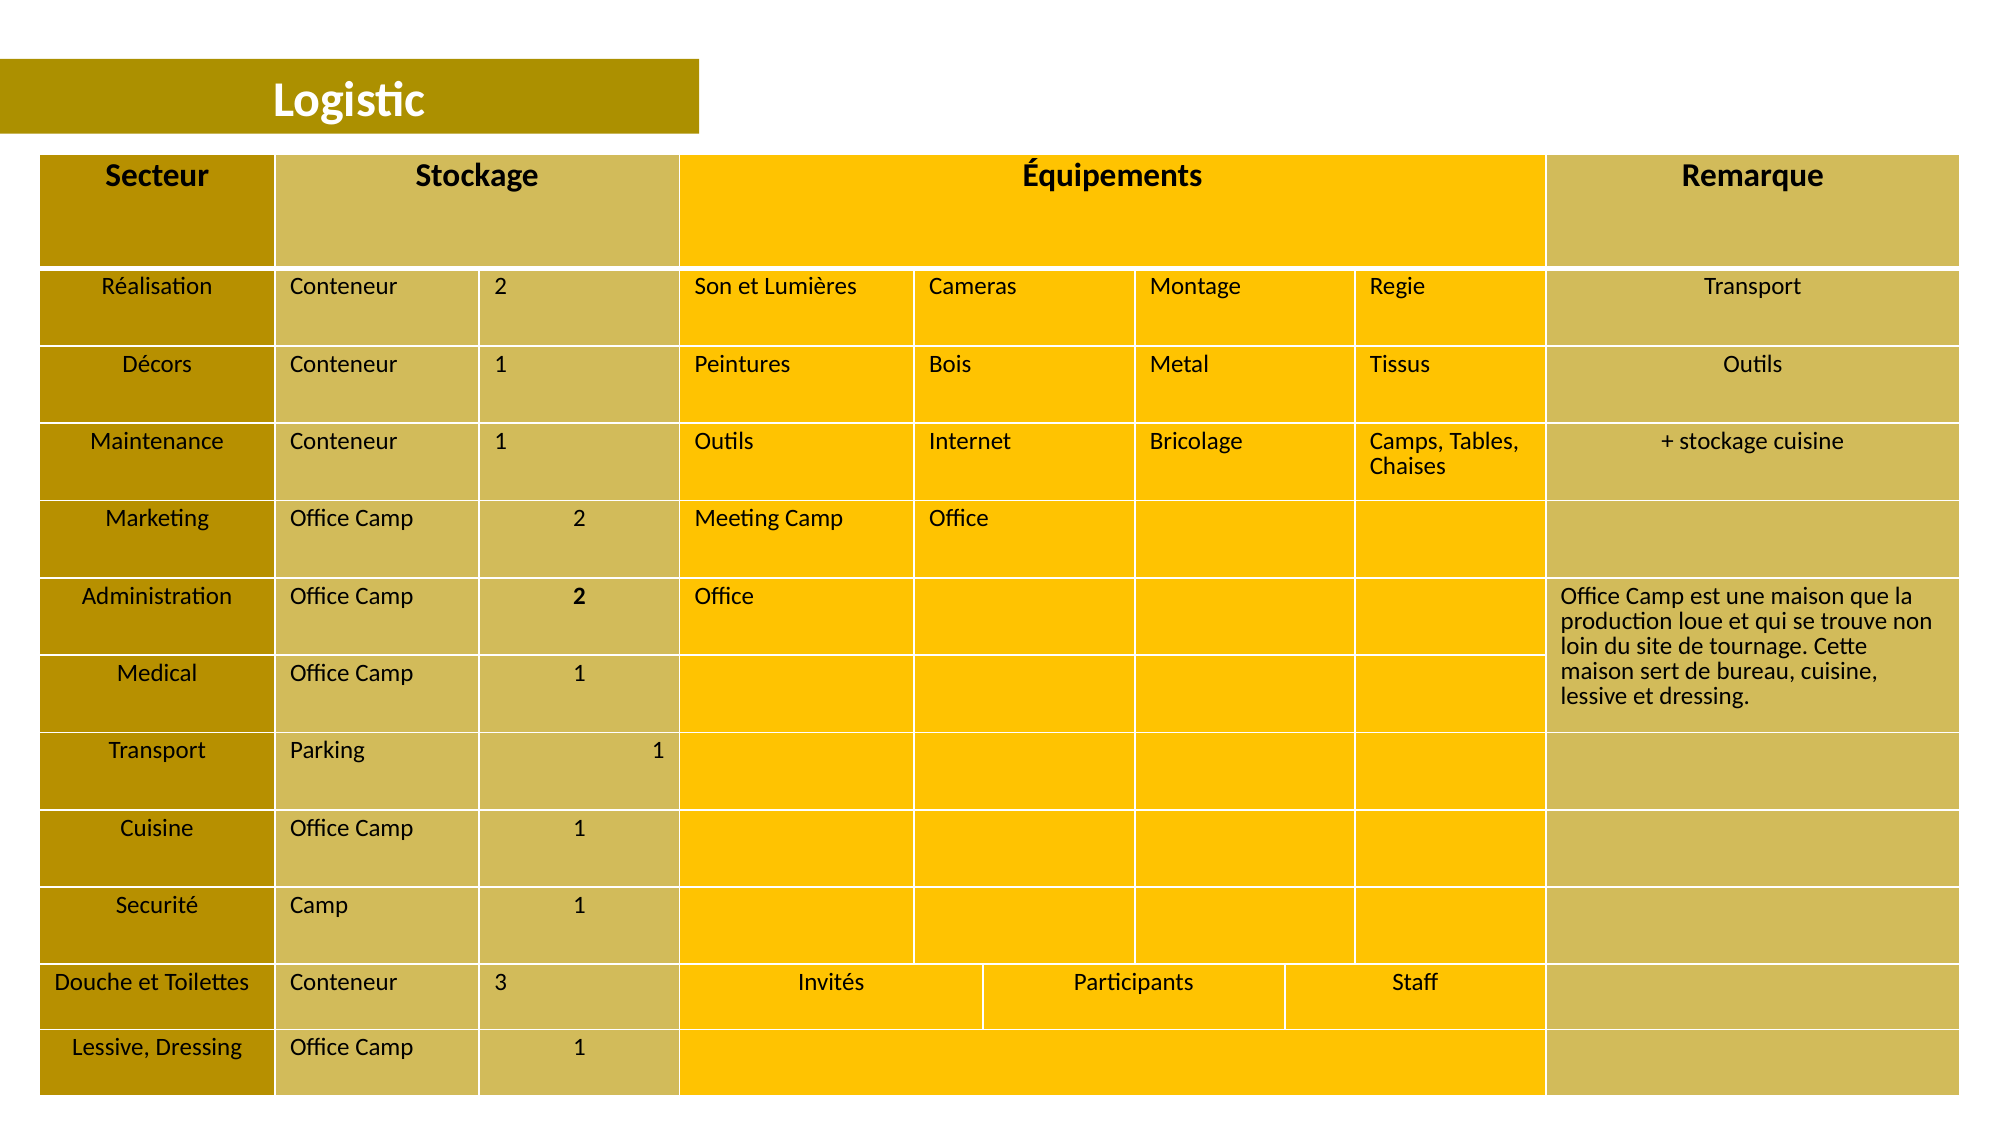

Logistic
| Secteur | Stockage |  | Équipements |  |  |  |  |  | Remarque |
| --- | --- | --- | --- | --- | --- | --- | --- | --- | --- |
| Réalisation | Conteneur | 2 | Son et Lumières | Cameras |  | Montage |  | Regie | Transport |
| Décors | Conteneur | 1 | Peintures | Bois |  | Metal |  | Tissus | Outils |
| Maintenance | Conteneur | 1 | Outils | Internet |  | Bricolage |  | Camps, Tables, Chaises | + stockage cuisine |
| Marketing | Office Camp | 2 | Meeting Camp | Office |  |  |  |  |  |
| Administration | Office Camp | 2 | Office |  |  |  |  |  | Office Camp est une maison que la production loue et qui se trouve non loin du site de tournage. Cette maison sert de bureau, cuisine, lessive et dressing. |
| Medical | Office Camp | 1 |  |  |  |  |  |  |  |
| Transport | Parking | 1 |  |  |  |  |  |  |  |
| Cuisine | Office Camp | 1 |  |  |  |  |  |  |  |
| Securité | Camp | 1 |  |  |  |  |  |  |  |
| Douche et Toilettes | Conteneur | 3 | Invités |  | Participants |  | Staff |  |  |
| Lessive, Dressing | Office Camp | 1 |  |  |  |  |  |  |  |